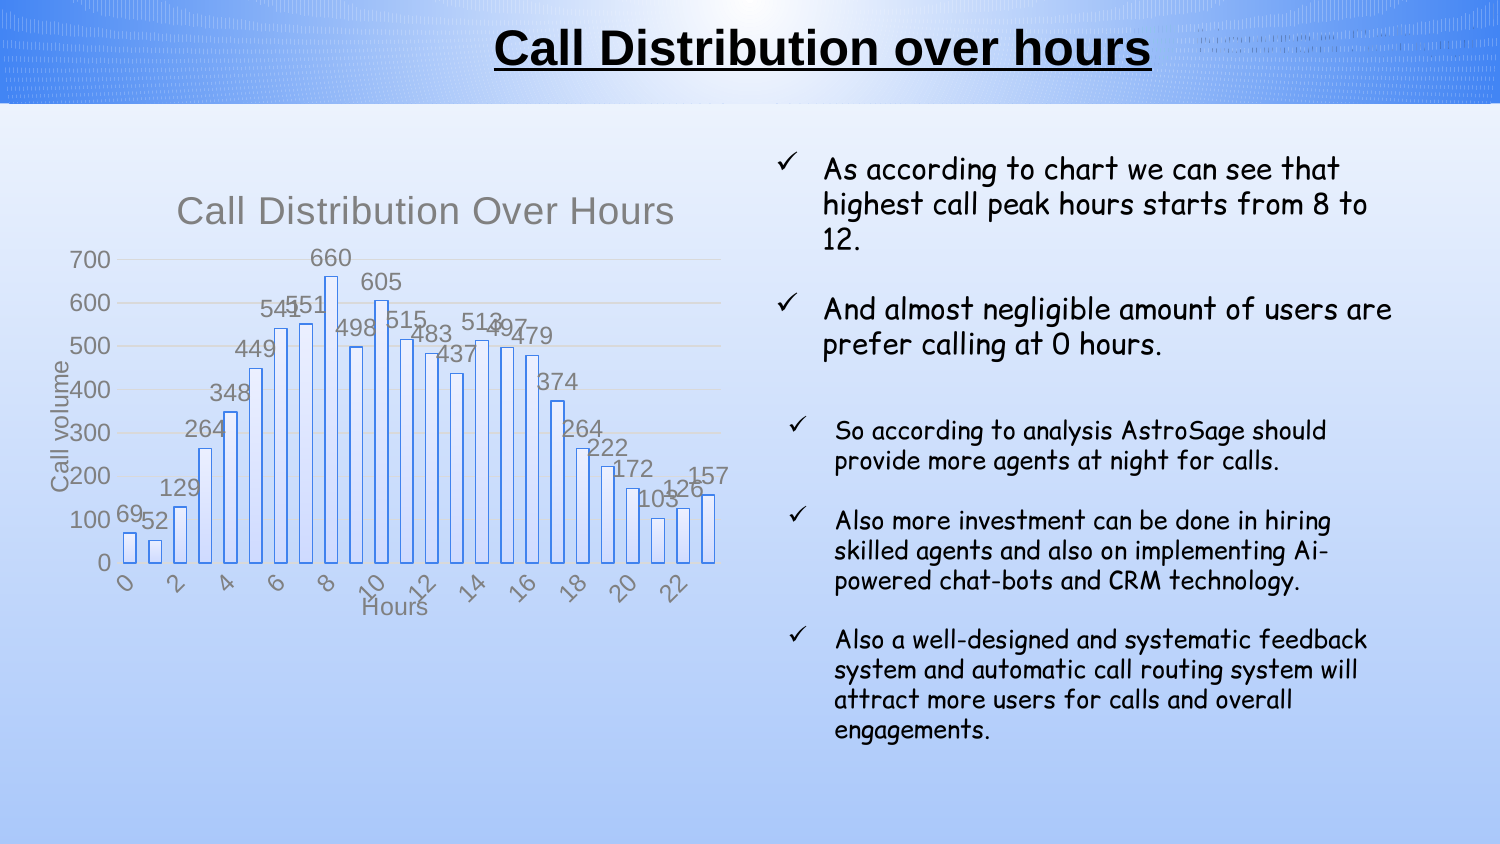

Call Distribution over hours

As according to chart we can see that highest call peak hours starts from 8 to 12.

And almost negligible amount of users are prefer calling at 0 hours.

### Chart: Call Distribution Over Hours

| Category | Count of Call Volume |
|---|---|
| 0 | 69.0 |
| 1 | 52.0 |
| 2 | 129.0 |
| 3 | 264.0 |
| 4 | 348.0 |
| 5 | 449.0 |
| 6 | 541.0 |
| 7 | 551.0 |
| 8 | 660.0 |
| 9 | 498.0 |
| 10 | 605.0 |
| 11 | 515.0 |
| 12 | 483.0 |
| 13 | 437.0 |
| 14 | 513.0 |
| 15 | 497.0 |
| 16 | 479.0 |
| 17 | 374.0 |
| 18 | 264.0 |
| 19 | 222.0 |
| 20 | 172.0 |
| 21 | 103.0 |
| 22 | 126.0 |
| 23 | 157.0 |
So according to analysis AstroSage should provide more agents at night for calls.

Also more investment can be done in hiring skilled agents and also on implementing Ai-powered chat-bots and CRM technology.

Also a well-designed and systematic feedback system and automatic call routing system will attract more users for calls and overall engagements.